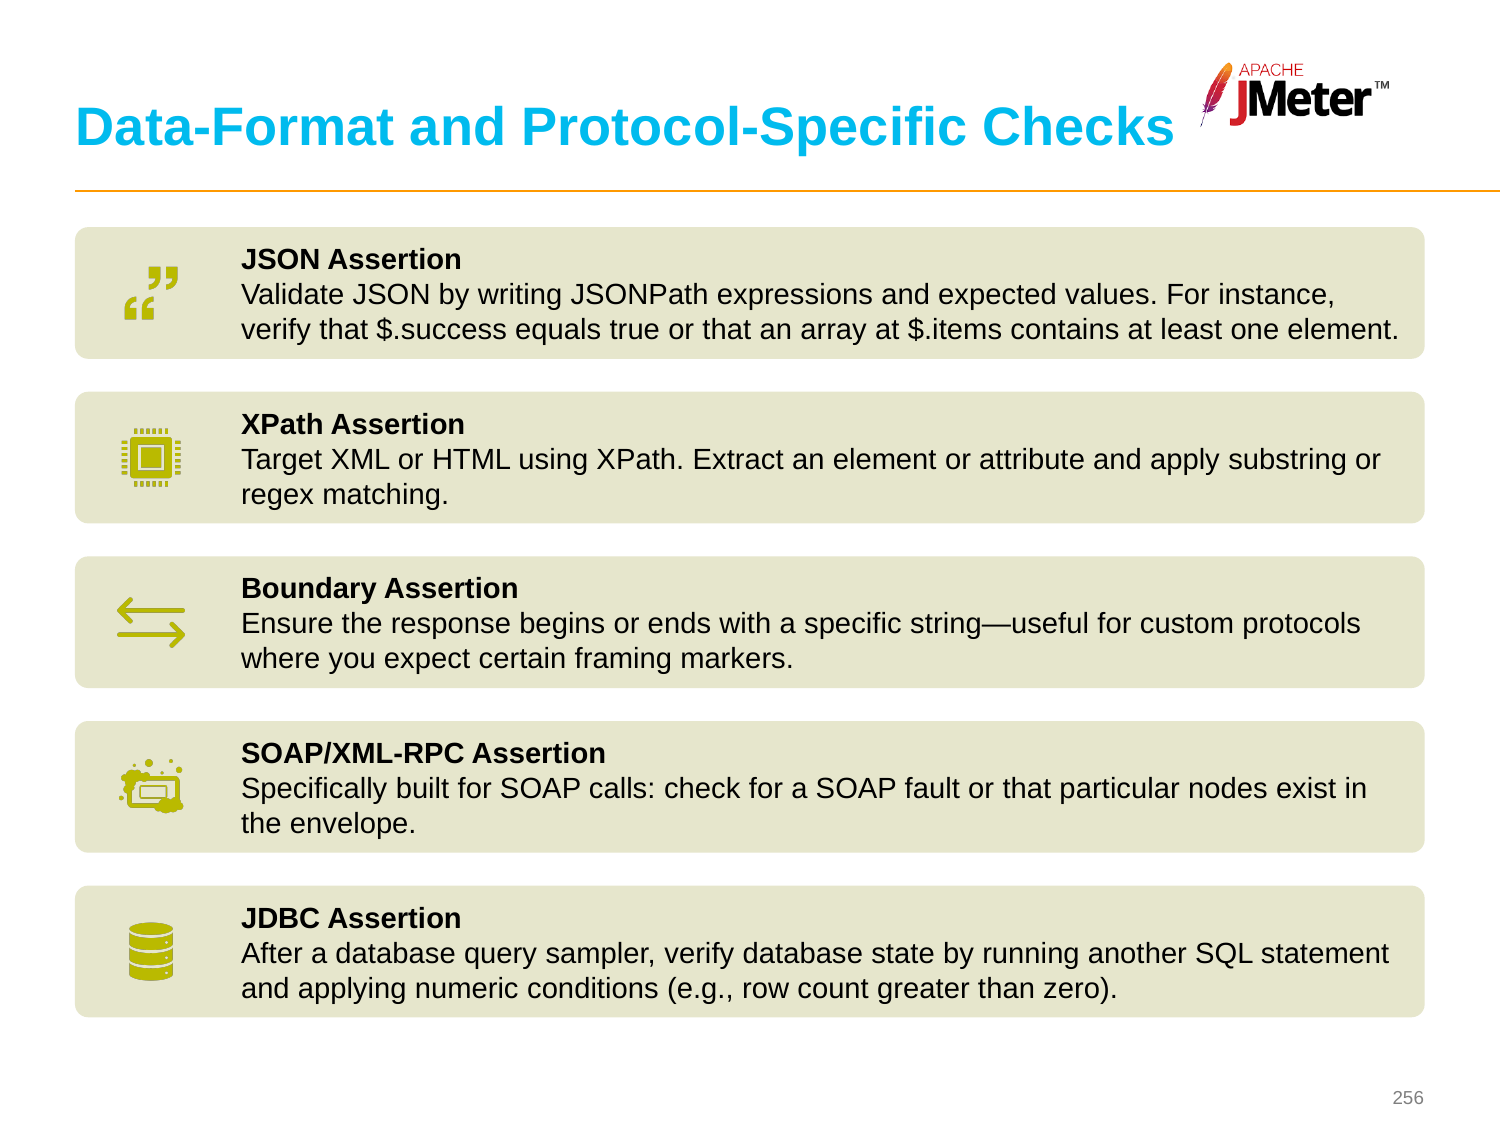

# Data-Format and Protocol-Specific Checks
JSON Assertion
Validate JSON by writing JSONPath expressions and expected values. For instance, verify that $.success equals true or that an array at $.items contains at least one element.
XPath Assertion
Target XML or HTML using XPath. Extract an element or attribute and apply substring or regex matching.
Boundary Assertion
Ensure the response begins or ends with a specific string—useful for custom protocols where you expect certain framing markers.
SOAP/XML-RPC Assertion
Specifically built for SOAP calls: check for a SOAP fault or that particular nodes exist in the envelope.
JDBC Assertion
After a database query sampler, verify database state by running another SQL statement and applying numeric conditions (e.g., row count greater than zero).